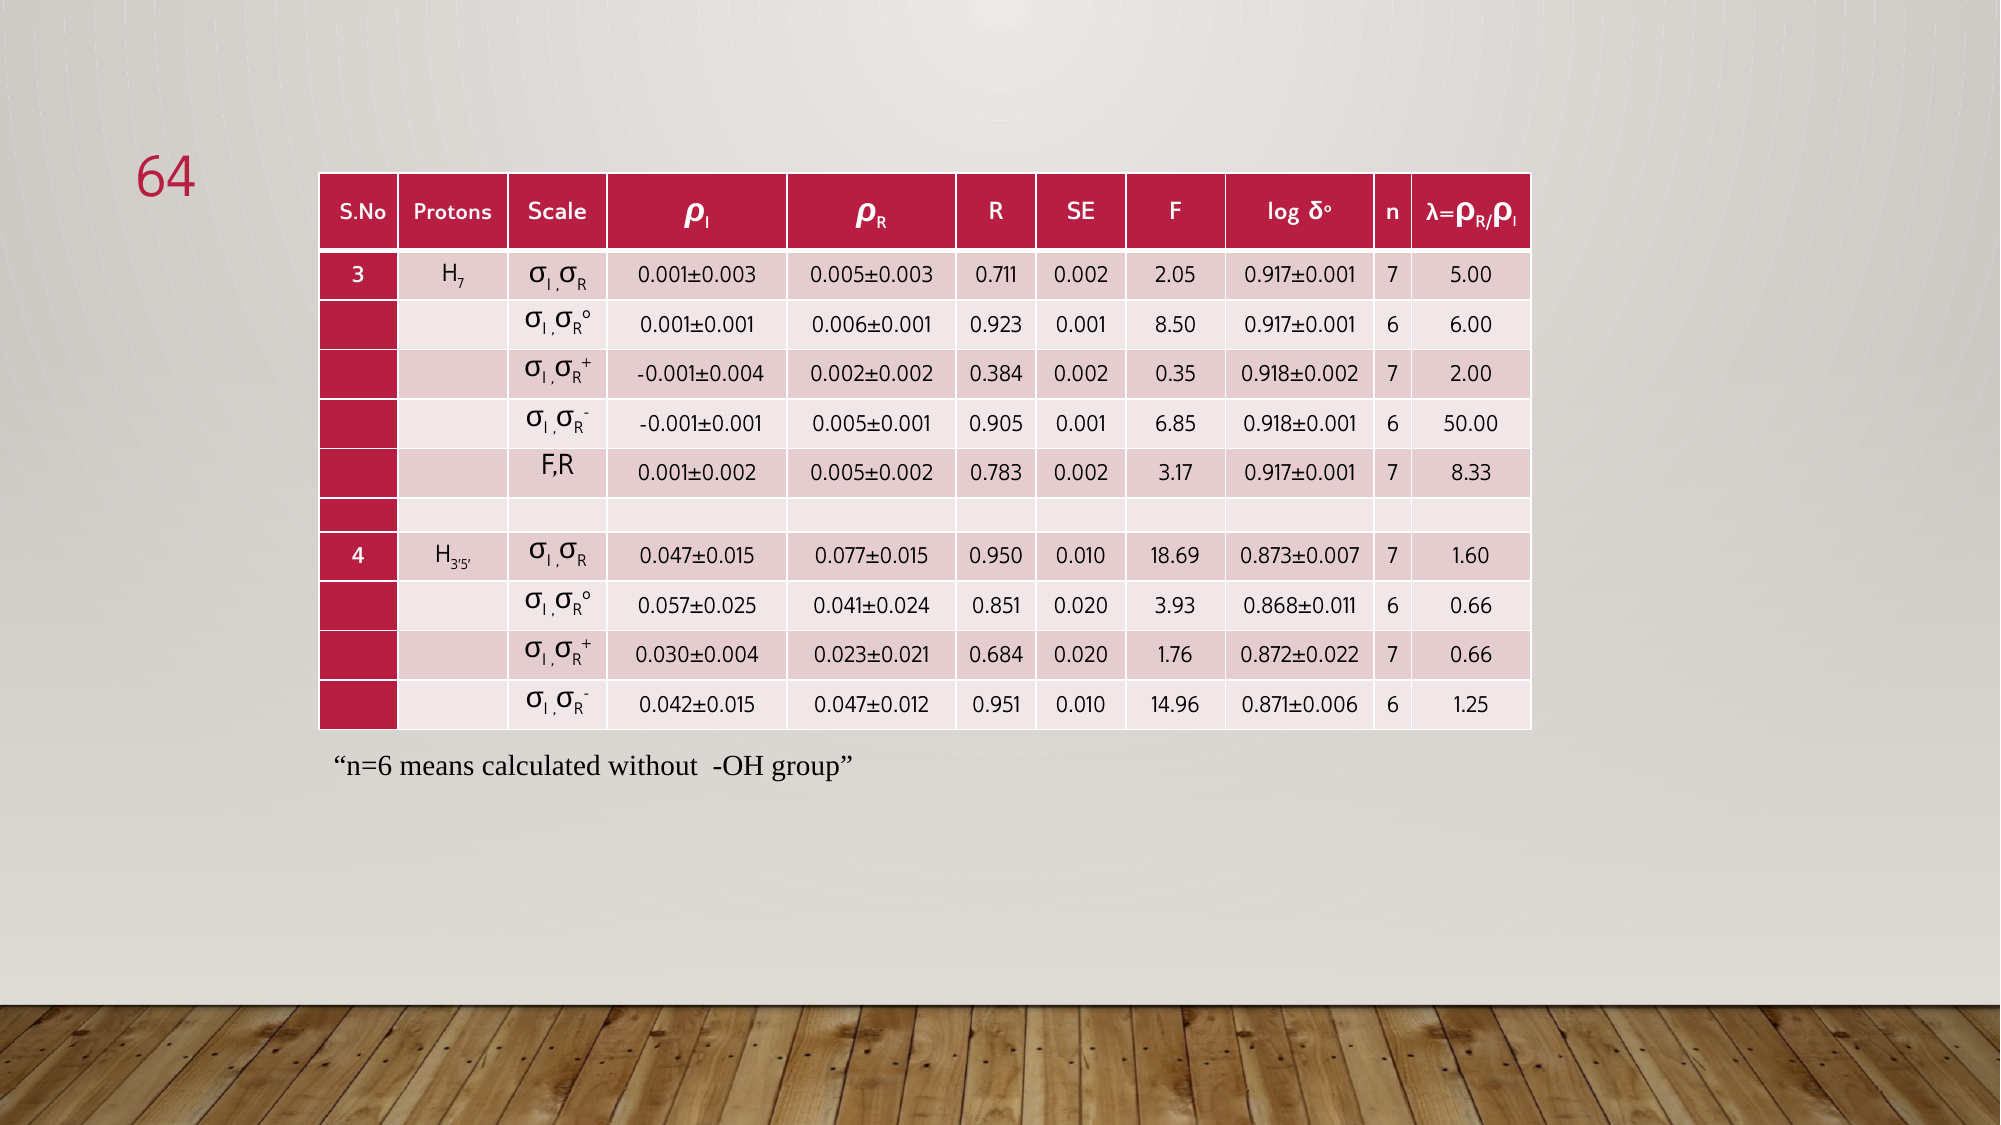

64
| S.No | Protons | Scale | ρI | ρR | R | SE | F | log δo | n | λ=ρR/ρI |
| --- | --- | --- | --- | --- | --- | --- | --- | --- | --- | --- |
| 3 | H7 | σI ,σR | 0.001±0.003 | 0.005±0.003 | 0.711 | 0.002 | 2.05 | 0.917±0.001 | 7 | 5.00 |
|  |  | σI ,σRo | 0.001±0.001 | 0.006±0.001 | 0.923 | 0.001 | 8.50 | 0.917±0.001 | 6 | 6.00 |
|  |  | σI ,σR+ | -0.001±0.004 | 0.002±0.002 | 0.384 | 0.002 | 0.35 | 0.918±0.002 | 7 | 2.00 |
|  |  | σI ,σR- | -0.001±0.001 | 0.005±0.001 | 0.905 | 0.001 | 6.85 | 0.918±0.001 | 6 | 50.00 |
|  |  | F,R | 0.001±0.002 | 0.005±0.002 | 0.783 | 0.002 | 3.17 | 0.917±0.001 | 7 | 8.33 |
|  |  |  |  |  |  |  |  |  |  |  |
| 4 | H3′5′ | σI ,σR | 0.047±0.015 | 0.077±0.015 | 0.950 | 0.010 | 18.69 | 0.873±0.007 | 7 | 1.60 |
|  |  | σI ,σRo | 0.057±0.025 | 0.041±0.024 | 0.851 | 0.020 | 3.93 | 0.868±0.011 | 6 | 0.66 |
|  |  | σI ,σR+ | 0.030±0.004 | 0.023±0.021 | 0.684 | 0.020 | 1.76 | 0.872±0.022 | 7 | 0.66 |
|  |  | σI ,σR- | 0.042±0.015 | 0.047±0.012 | 0.951 | 0.010 | 14.96 | 0.871±0.006 | 6 | 1.25 |
“n=6 means calculated without  -OH group”